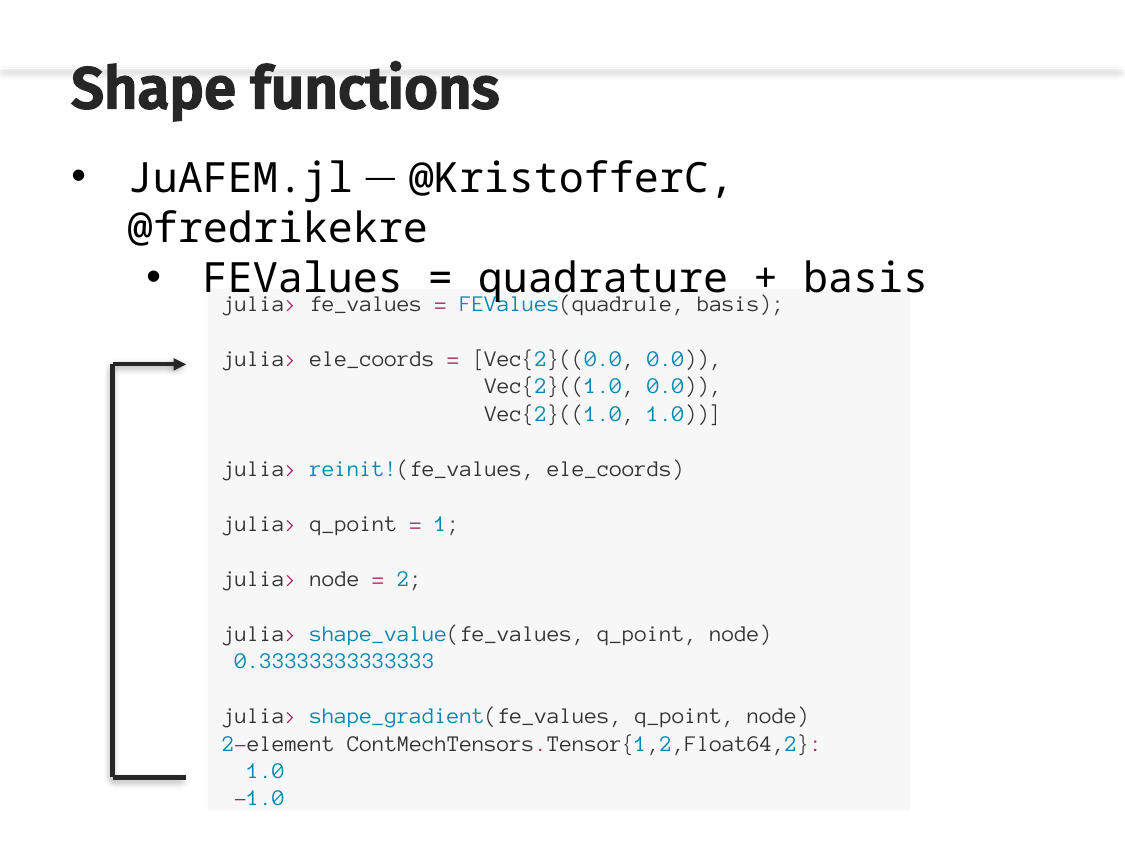

Shape functions
JuAFEM.jl — @KristofferC, @fredrikekre
FEValues = quadrature + basis
julia> fe_values = FEValues(quadrule, basis);

julia> ele_coords = [Vec{2}((0.0, 0.0)),
                     Vec{2}((1.0, 0.0)),
                     Vec{2}((1.0, 1.0))]

julia> reinit!(fe_values, ele_coords)

julia> q_point = 1;

julia> node = 2;

julia> shape_value(fe_values, q_point, node)
 0.33333333333333

julia> shape_gradient(fe_values, q_point, node)
2-element ContMechTensors.Tensor{1,2,Float64,2}:
  1.0
 -1.0